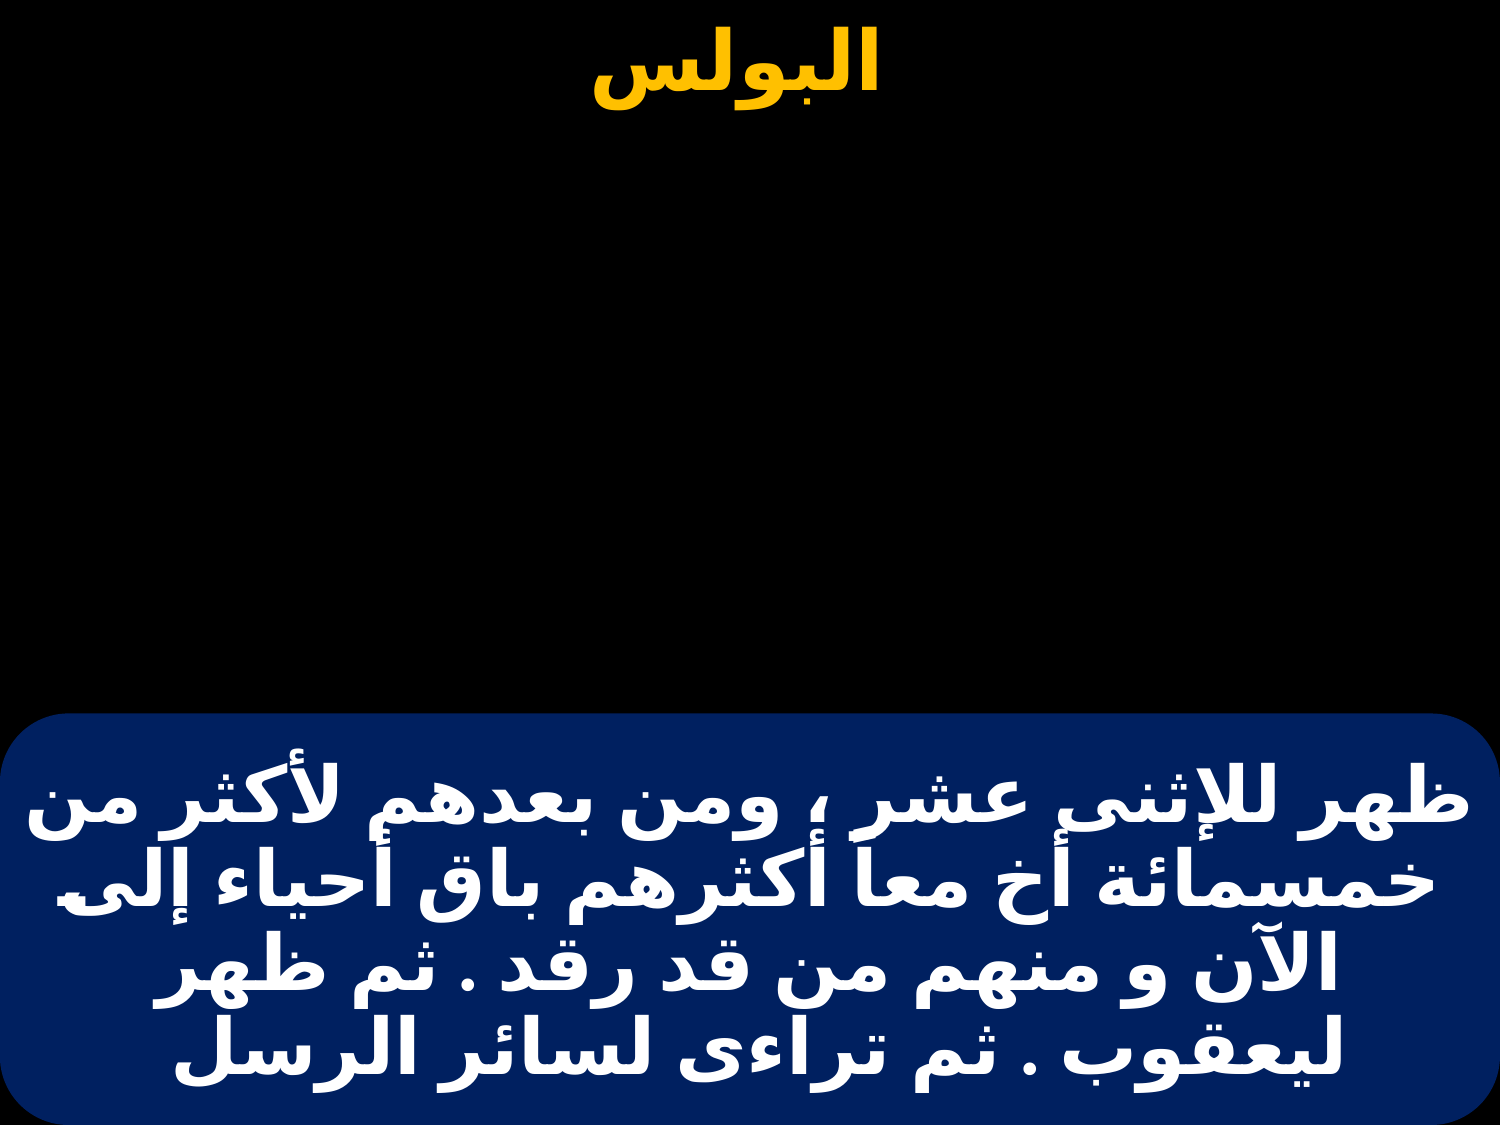

# ظهر للإثنى عشر ، ومن بعدهم لأكثر من خمسمائة أخ معاً أكثرهم باق أحياء إلى الآن و منهم من قد رقد . ثم ظهر ليعقوب . ثم تراءى لسائر الرسل